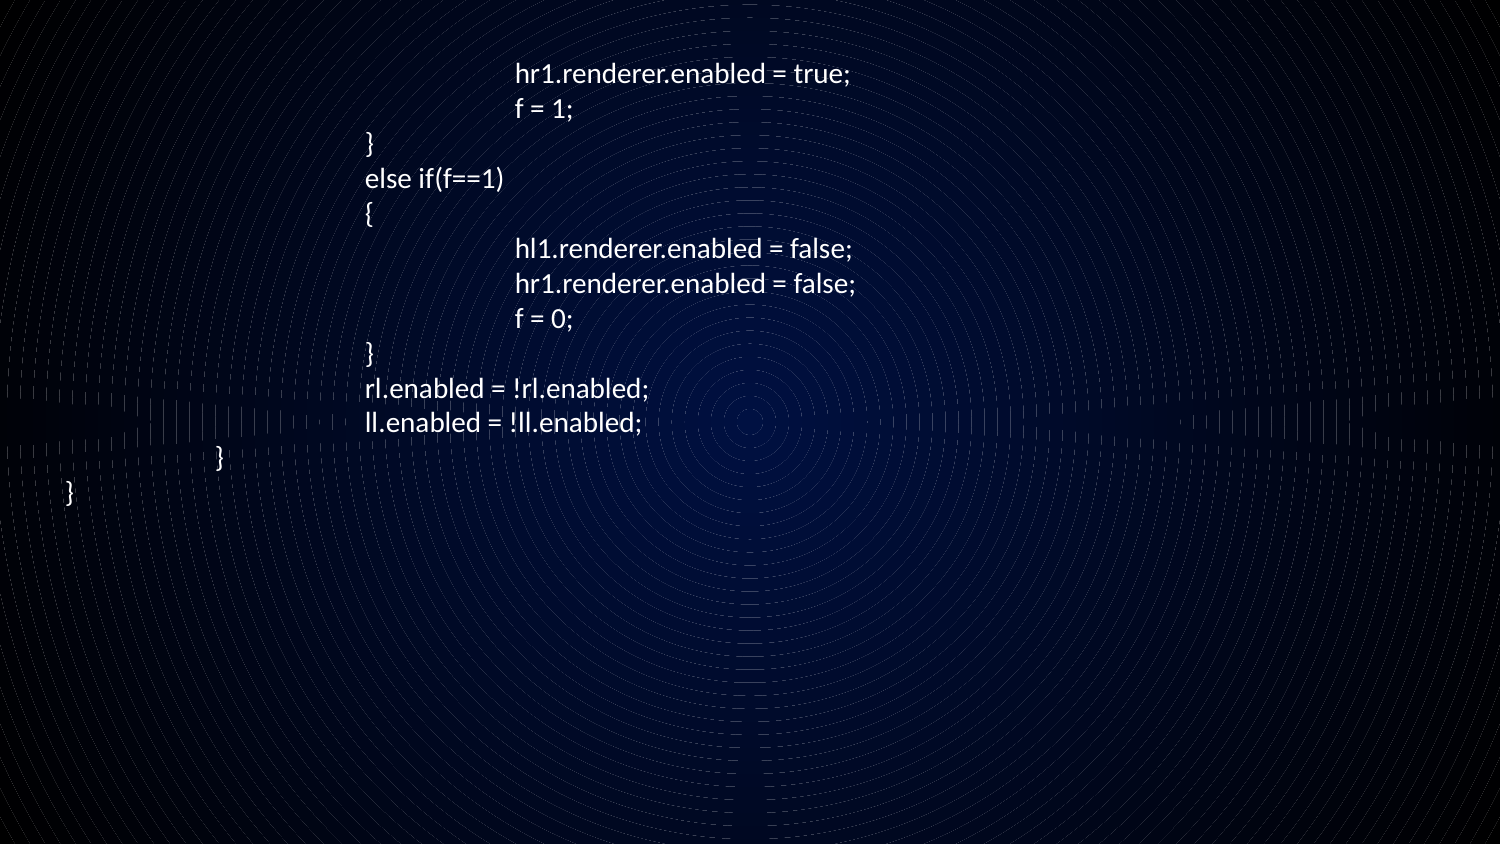

hr1.renderer.enabled = true;
			f = 1;
		}
		else if(f==1)
		{
			hl1.renderer.enabled = false;
			hr1.renderer.enabled = false;
			f = 0;
		}
		rl.enabled = !rl.enabled;
		ll.enabled = !ll.enabled;
	}
}